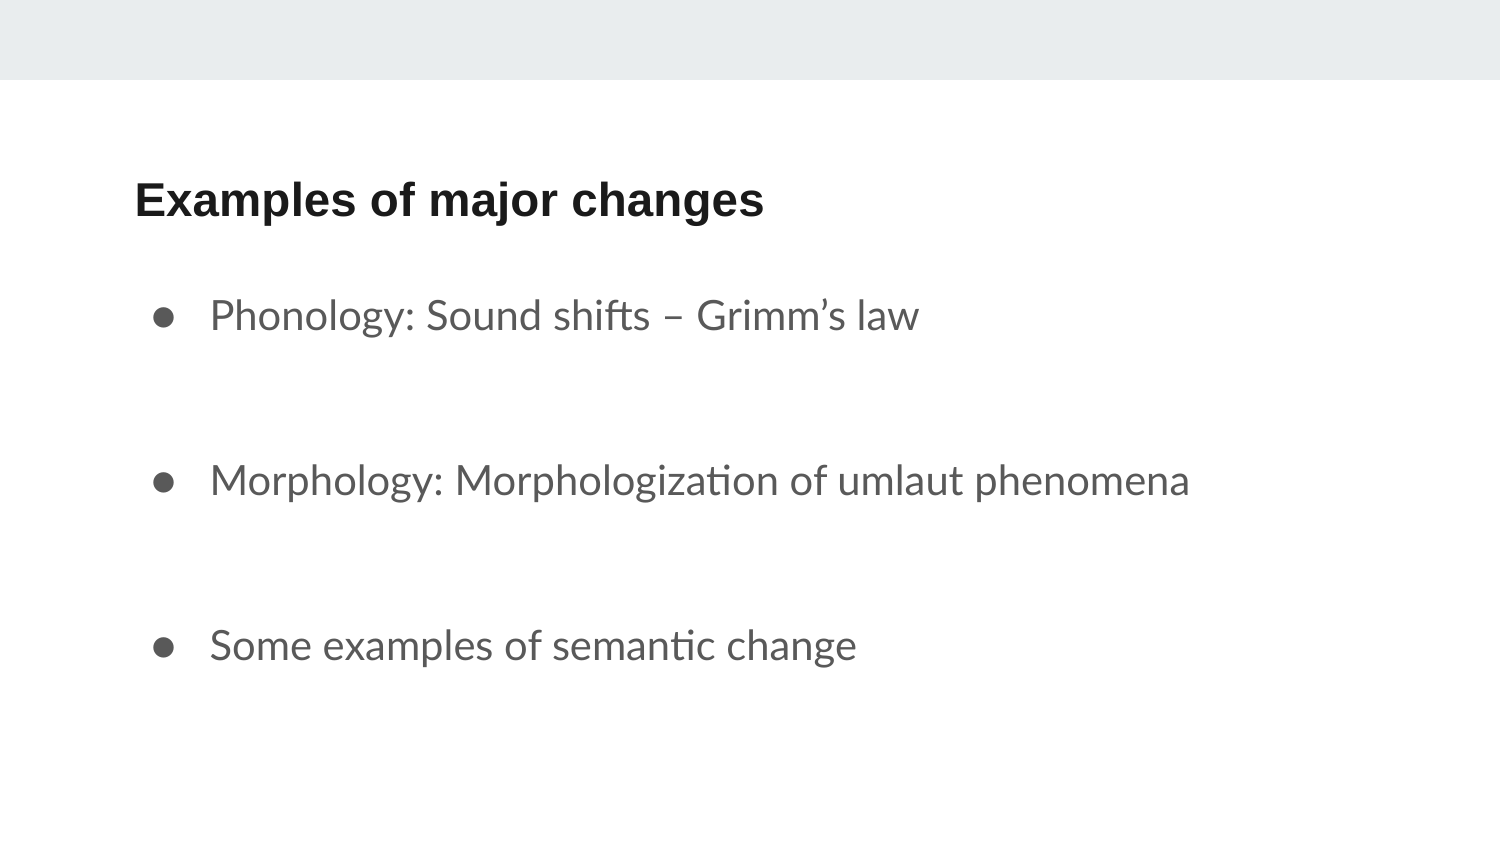

# Examples of major changes
Phonology: Sound shifts – Grimm’s law

Morphology: Morphologization of umlaut phenomena

Some examples of semantic change